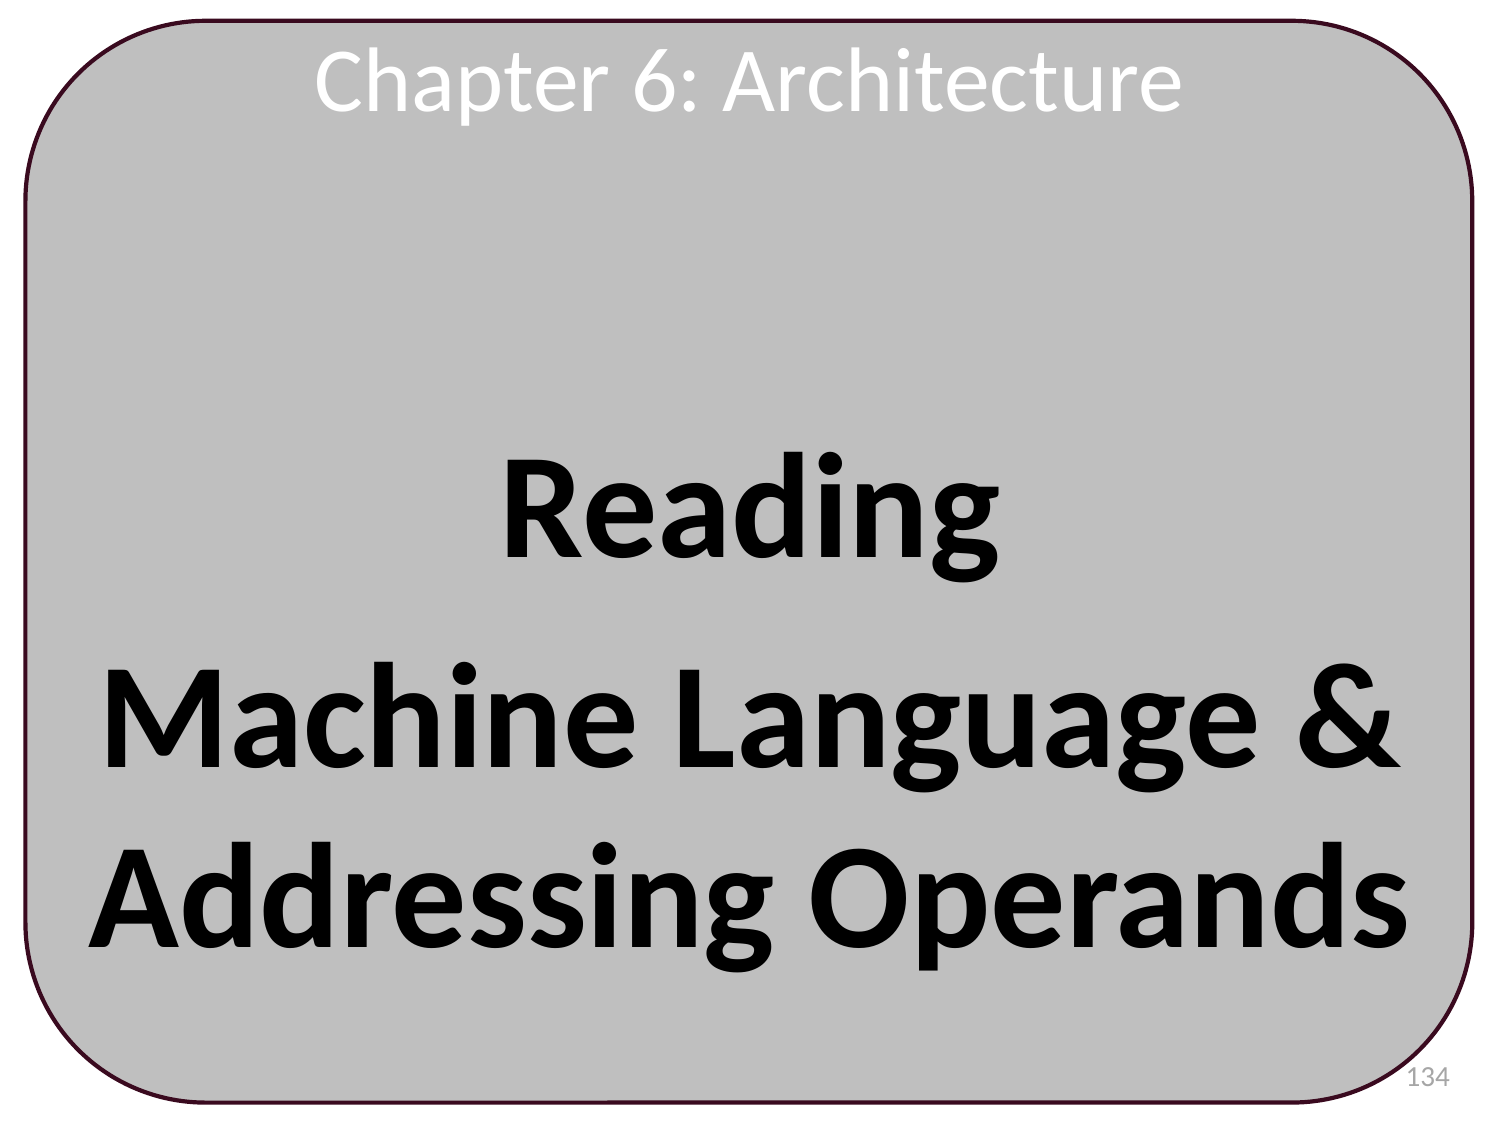

Chapter 6: Architecture
Reading
Machine Language & Addressing Operands